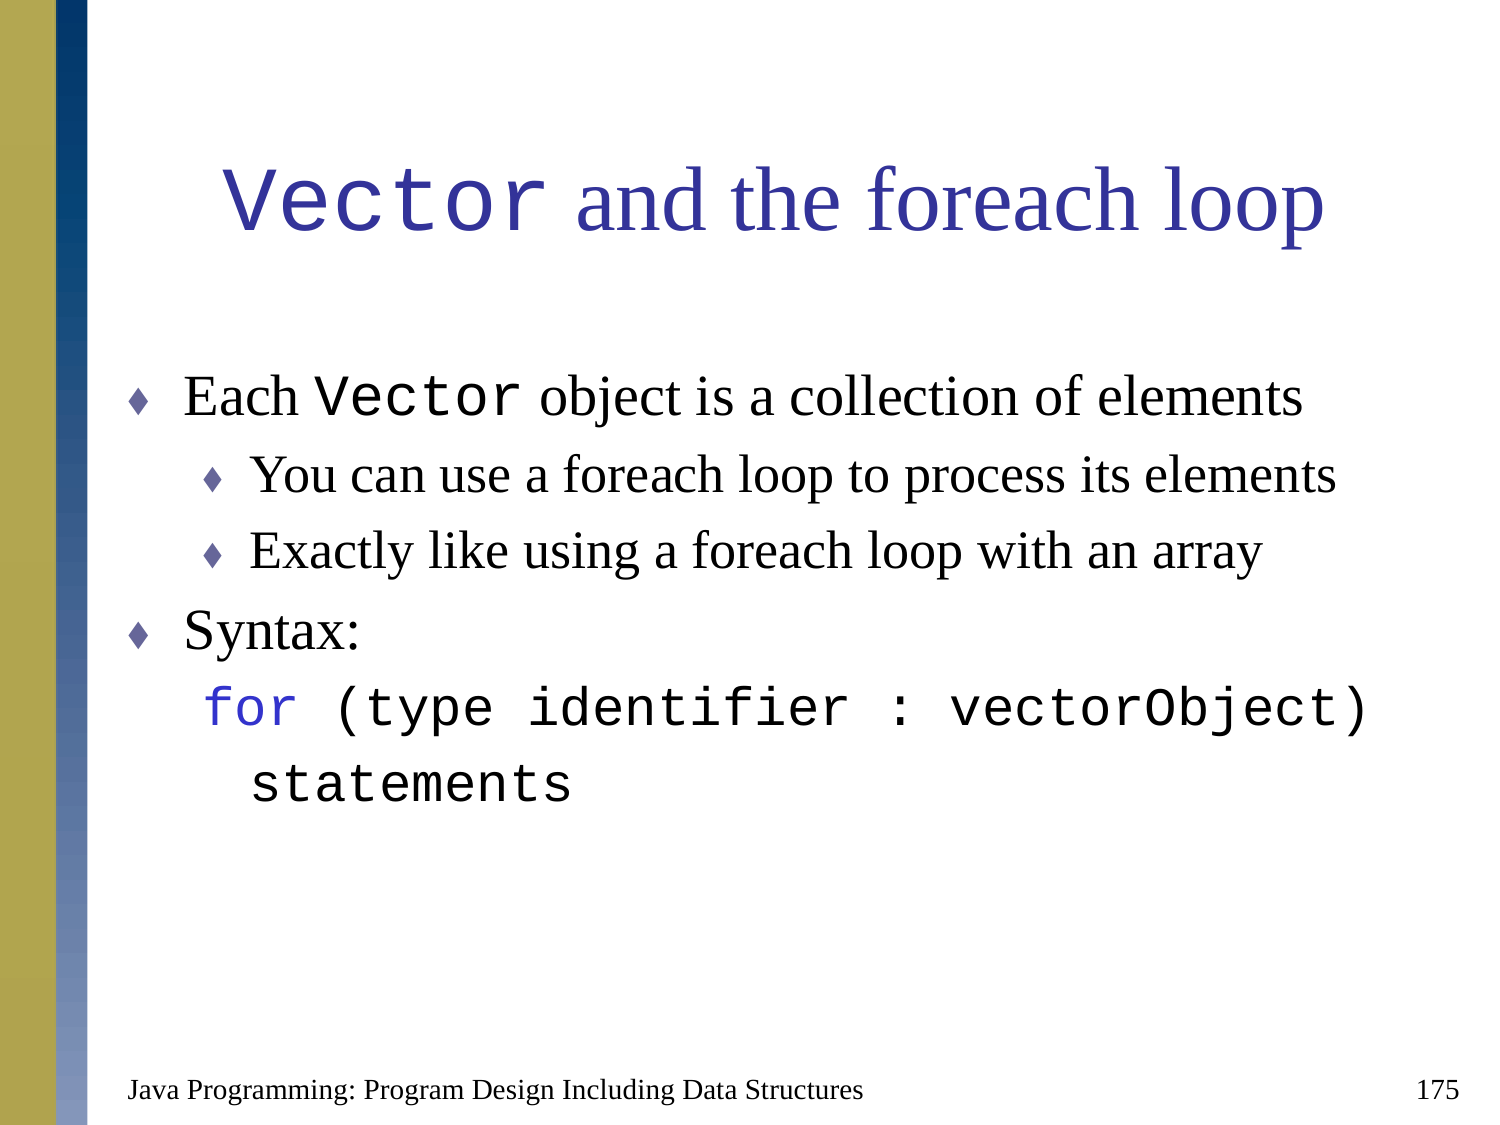

# Vector and the foreach loop
Each Vector object is a collection of elements
You can use a foreach loop to process its elements
Exactly like using a foreach loop with an array
Syntax:
for (type identifier : vectorObject)
	statements
Java Programming: Program Design Including Data Structures
175